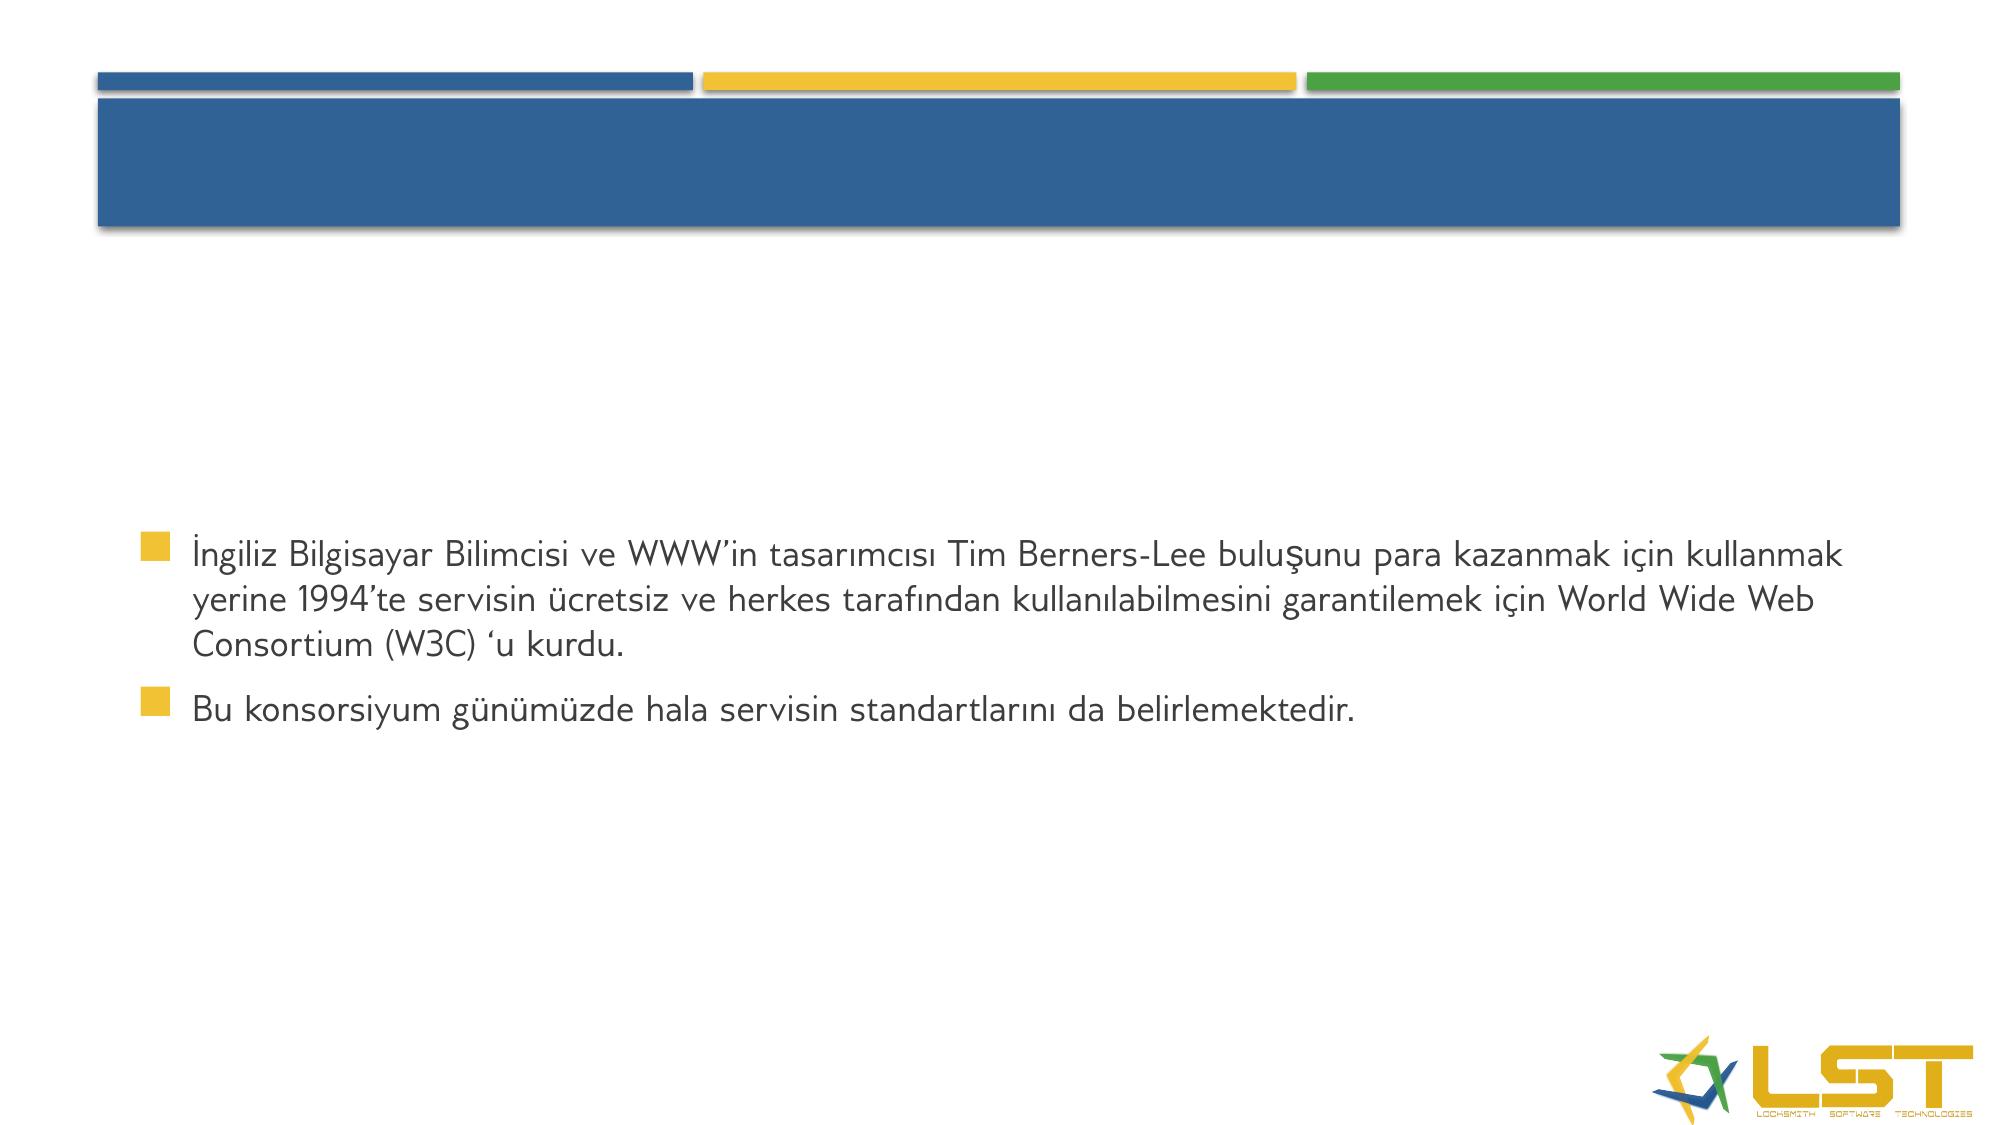

#
İngiliz Bilgisayar Bilimcisi ve WWW’in tasarımcısı Tim Berners-Lee buluşunu para kazanmak için kullanmak yerine 1994’te servisin ücretsiz ve herkes tarafından kullanılabilmesini garantilemek için World Wide Web Consortium (W3C) ‘u kurdu.
Bu konsorsiyum günümüzde hala servisin standartlarını da belirlemektedir.